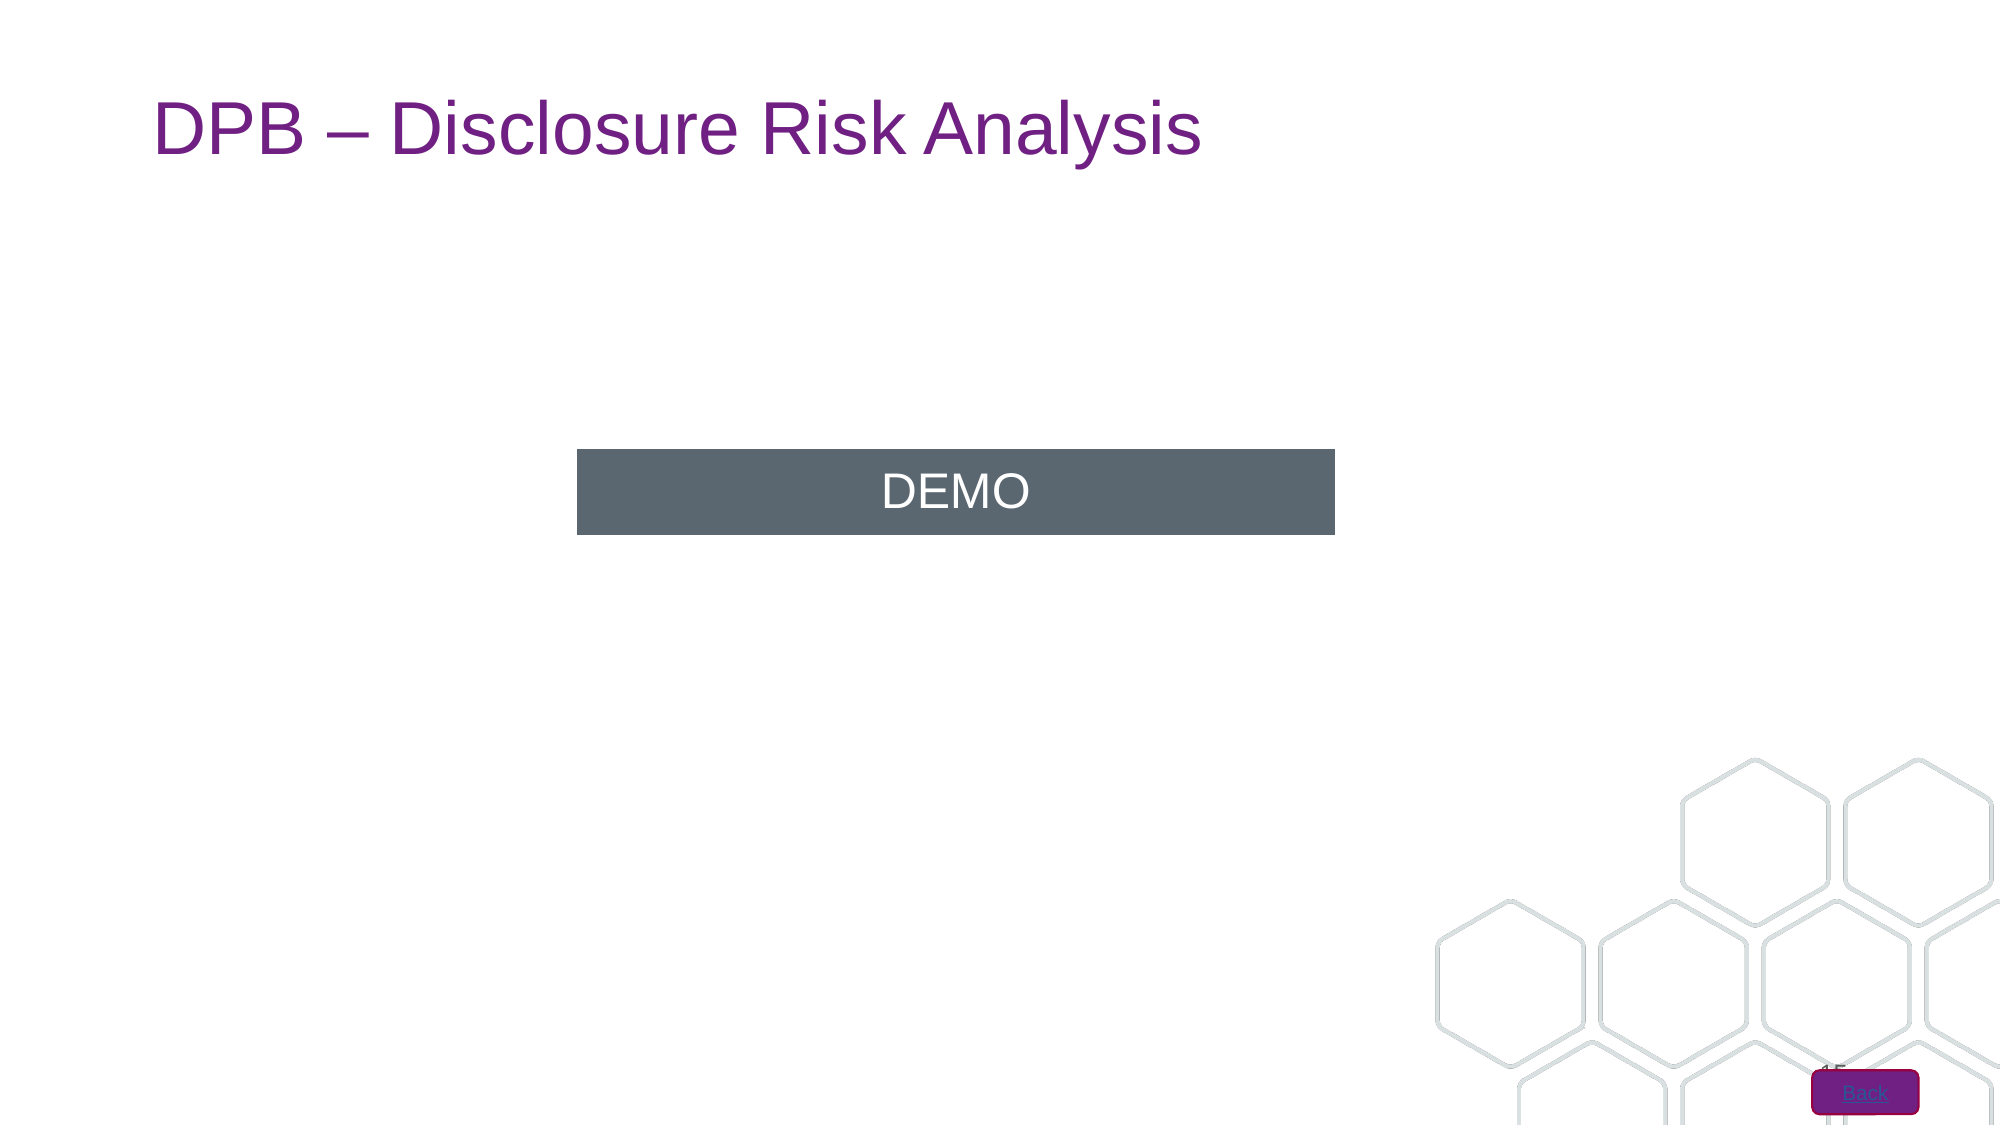

# DPB – Disclosure Risk Analysis

DEMO
15
Back